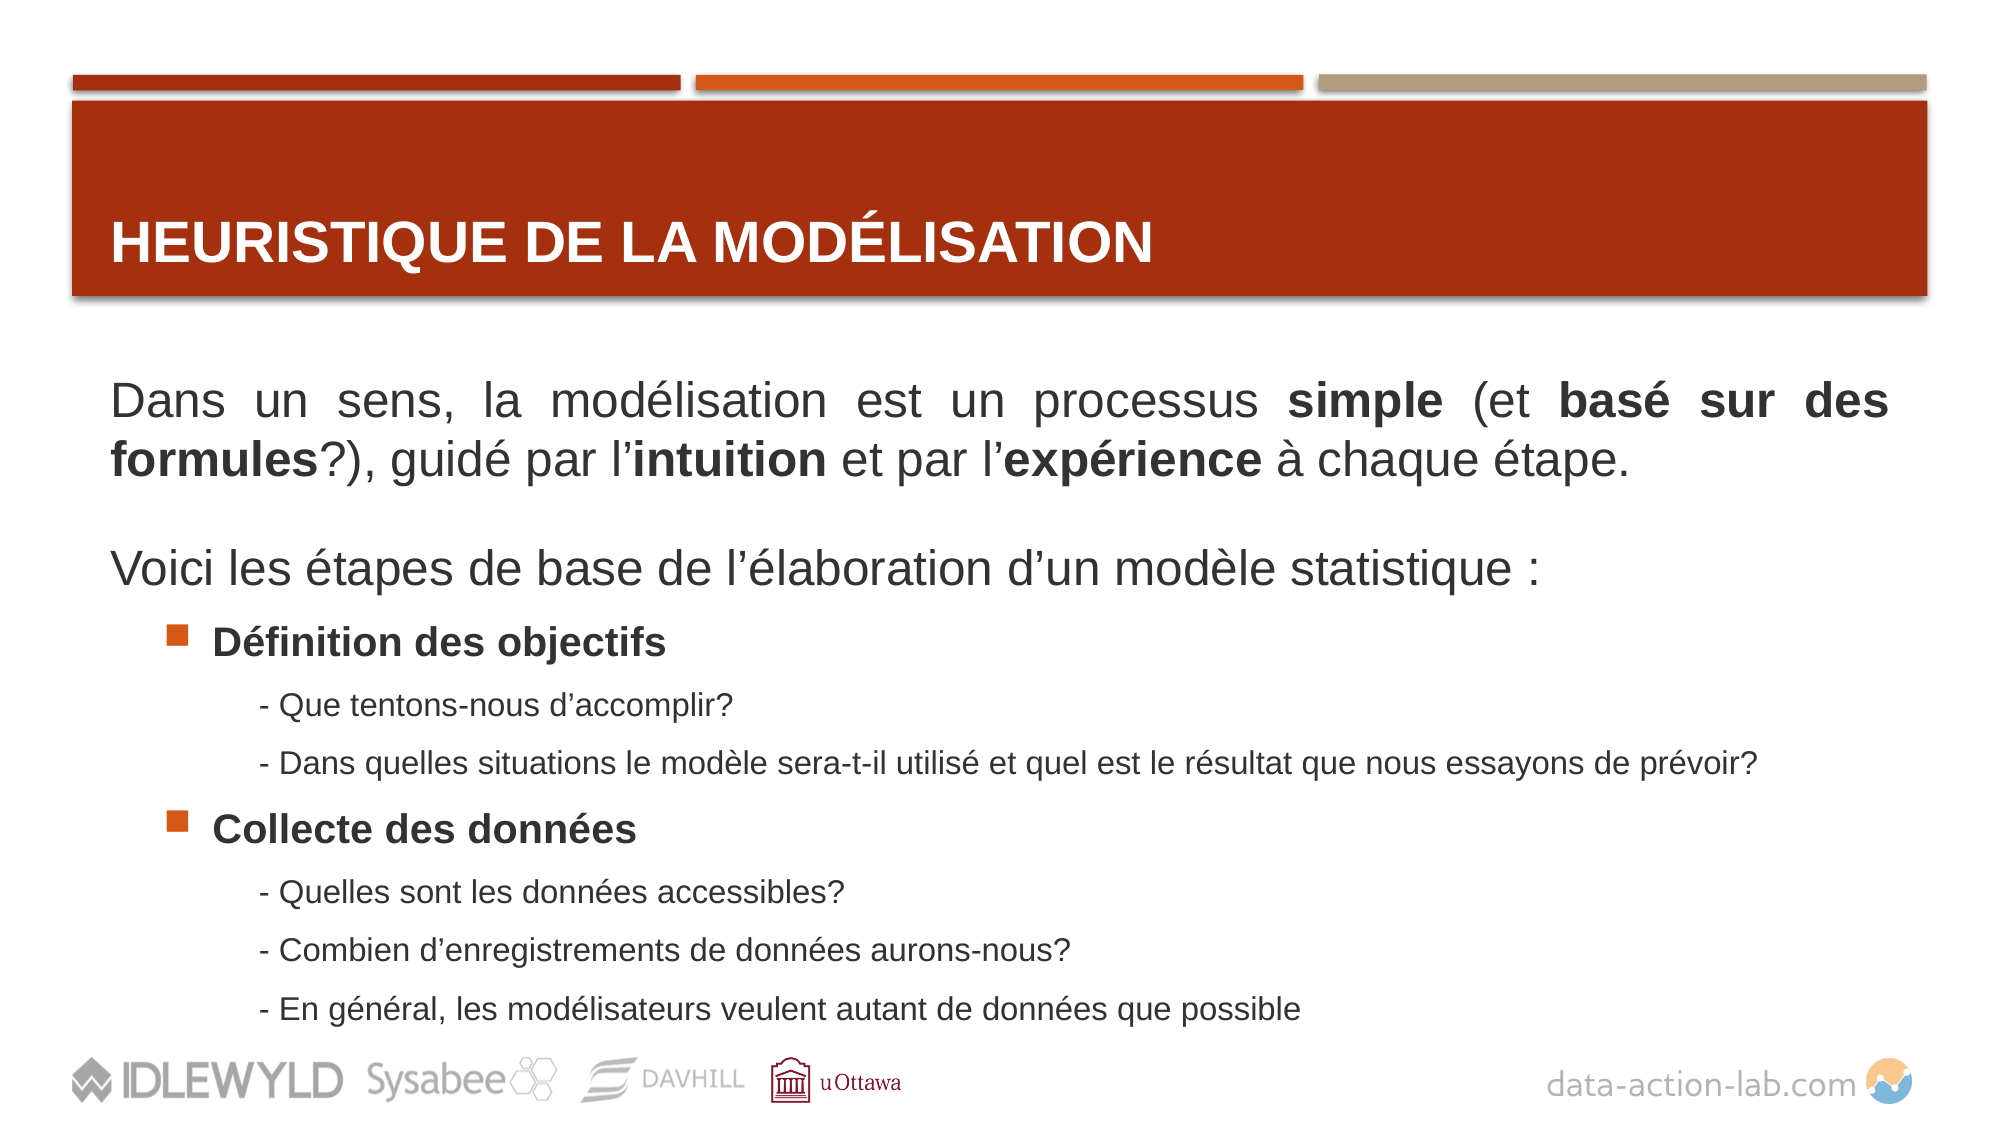

# HEURISTIQUE DE LA MODÉLISATION
Dans un sens, la modélisation est un processus simple (et basé sur des formules?), guidé par l’intuition et par l’expérience à chaque étape.

Voici les étapes de base de l’élaboration d’un modèle statistique :
Définition des objectifs
- Que tentons-nous d’accomplir?
- Dans quelles situations le modèle sera-t-il utilisé et quel est le résultat que nous essayons de prévoir?
Collecte des données
- Quelles sont les données accessibles?
- Combien d’enregistrements de données aurons-nous?
- En général, les modélisateurs veulent autant de données que possible